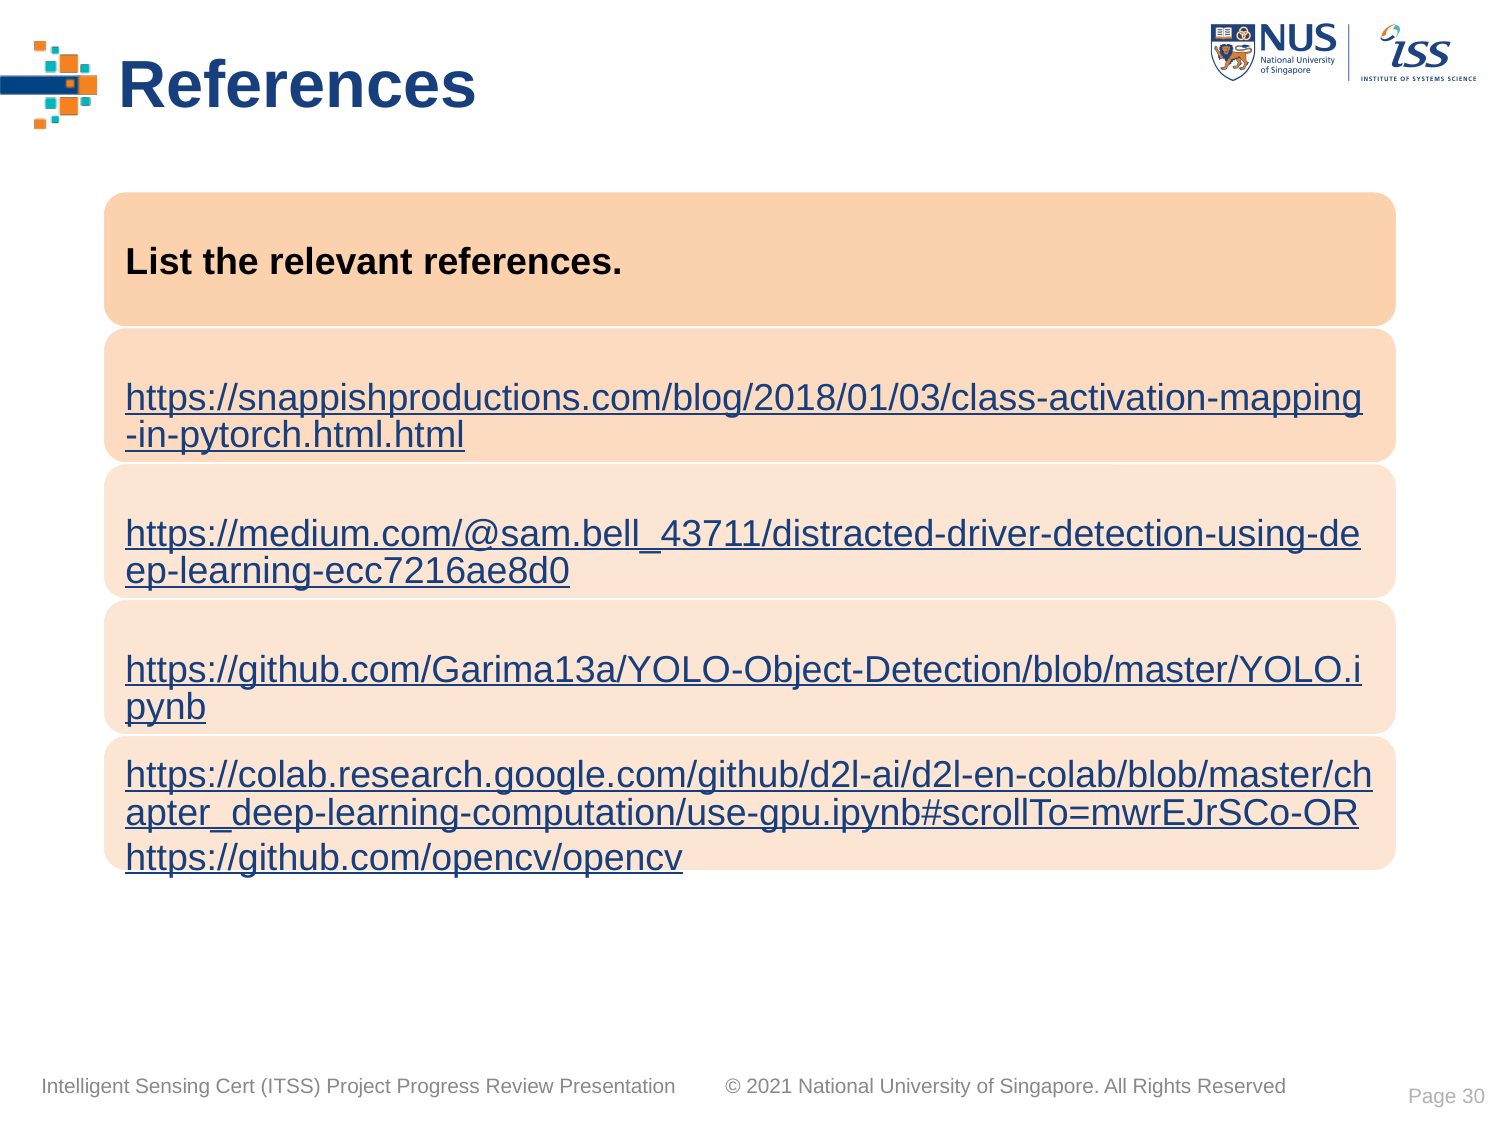

# References
List the relevant references.
https://snappishproductions.com/blog/2018/01/03/class-activation-mapping-in-pytorch.html.html
https://medium.com/@sam.bell_43711/distracted-driver-detection-using-deep-learning-ecc7216ae8d0
https://github.com/Garima13a/YOLO-Object-Detection/blob/master/YOLO.ipynb
https://colab.research.google.com/github/d2l-ai/d2l-en-colab/blob/master/chapter_deep-learning-computation/use-gpu.ipynb#scrollTo=mwrEJrSCo-OR
https://github.com/opencv/opencv
Page 30